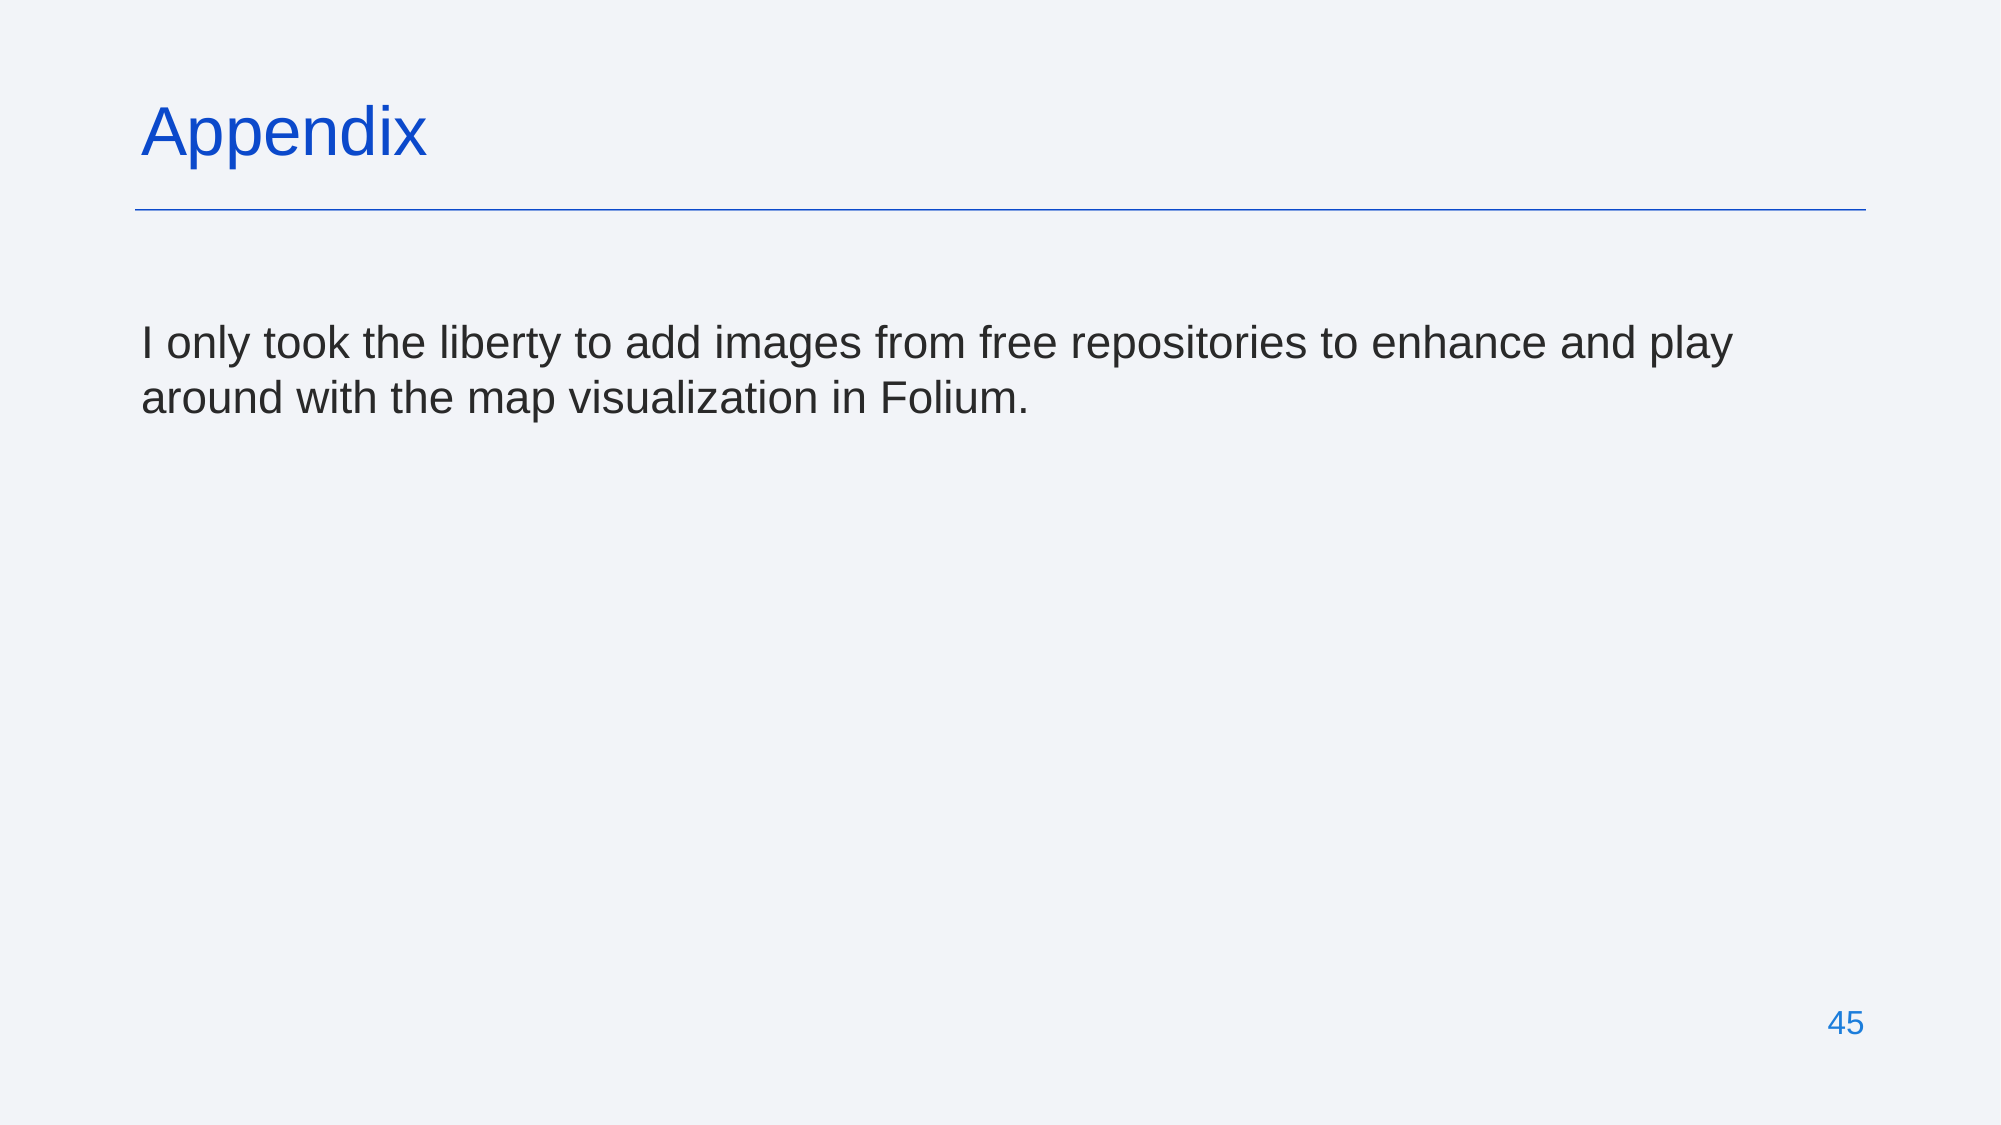

Appendix
I only took the liberty to add images from free repositories to enhance and play around with the map visualization in Folium.

45